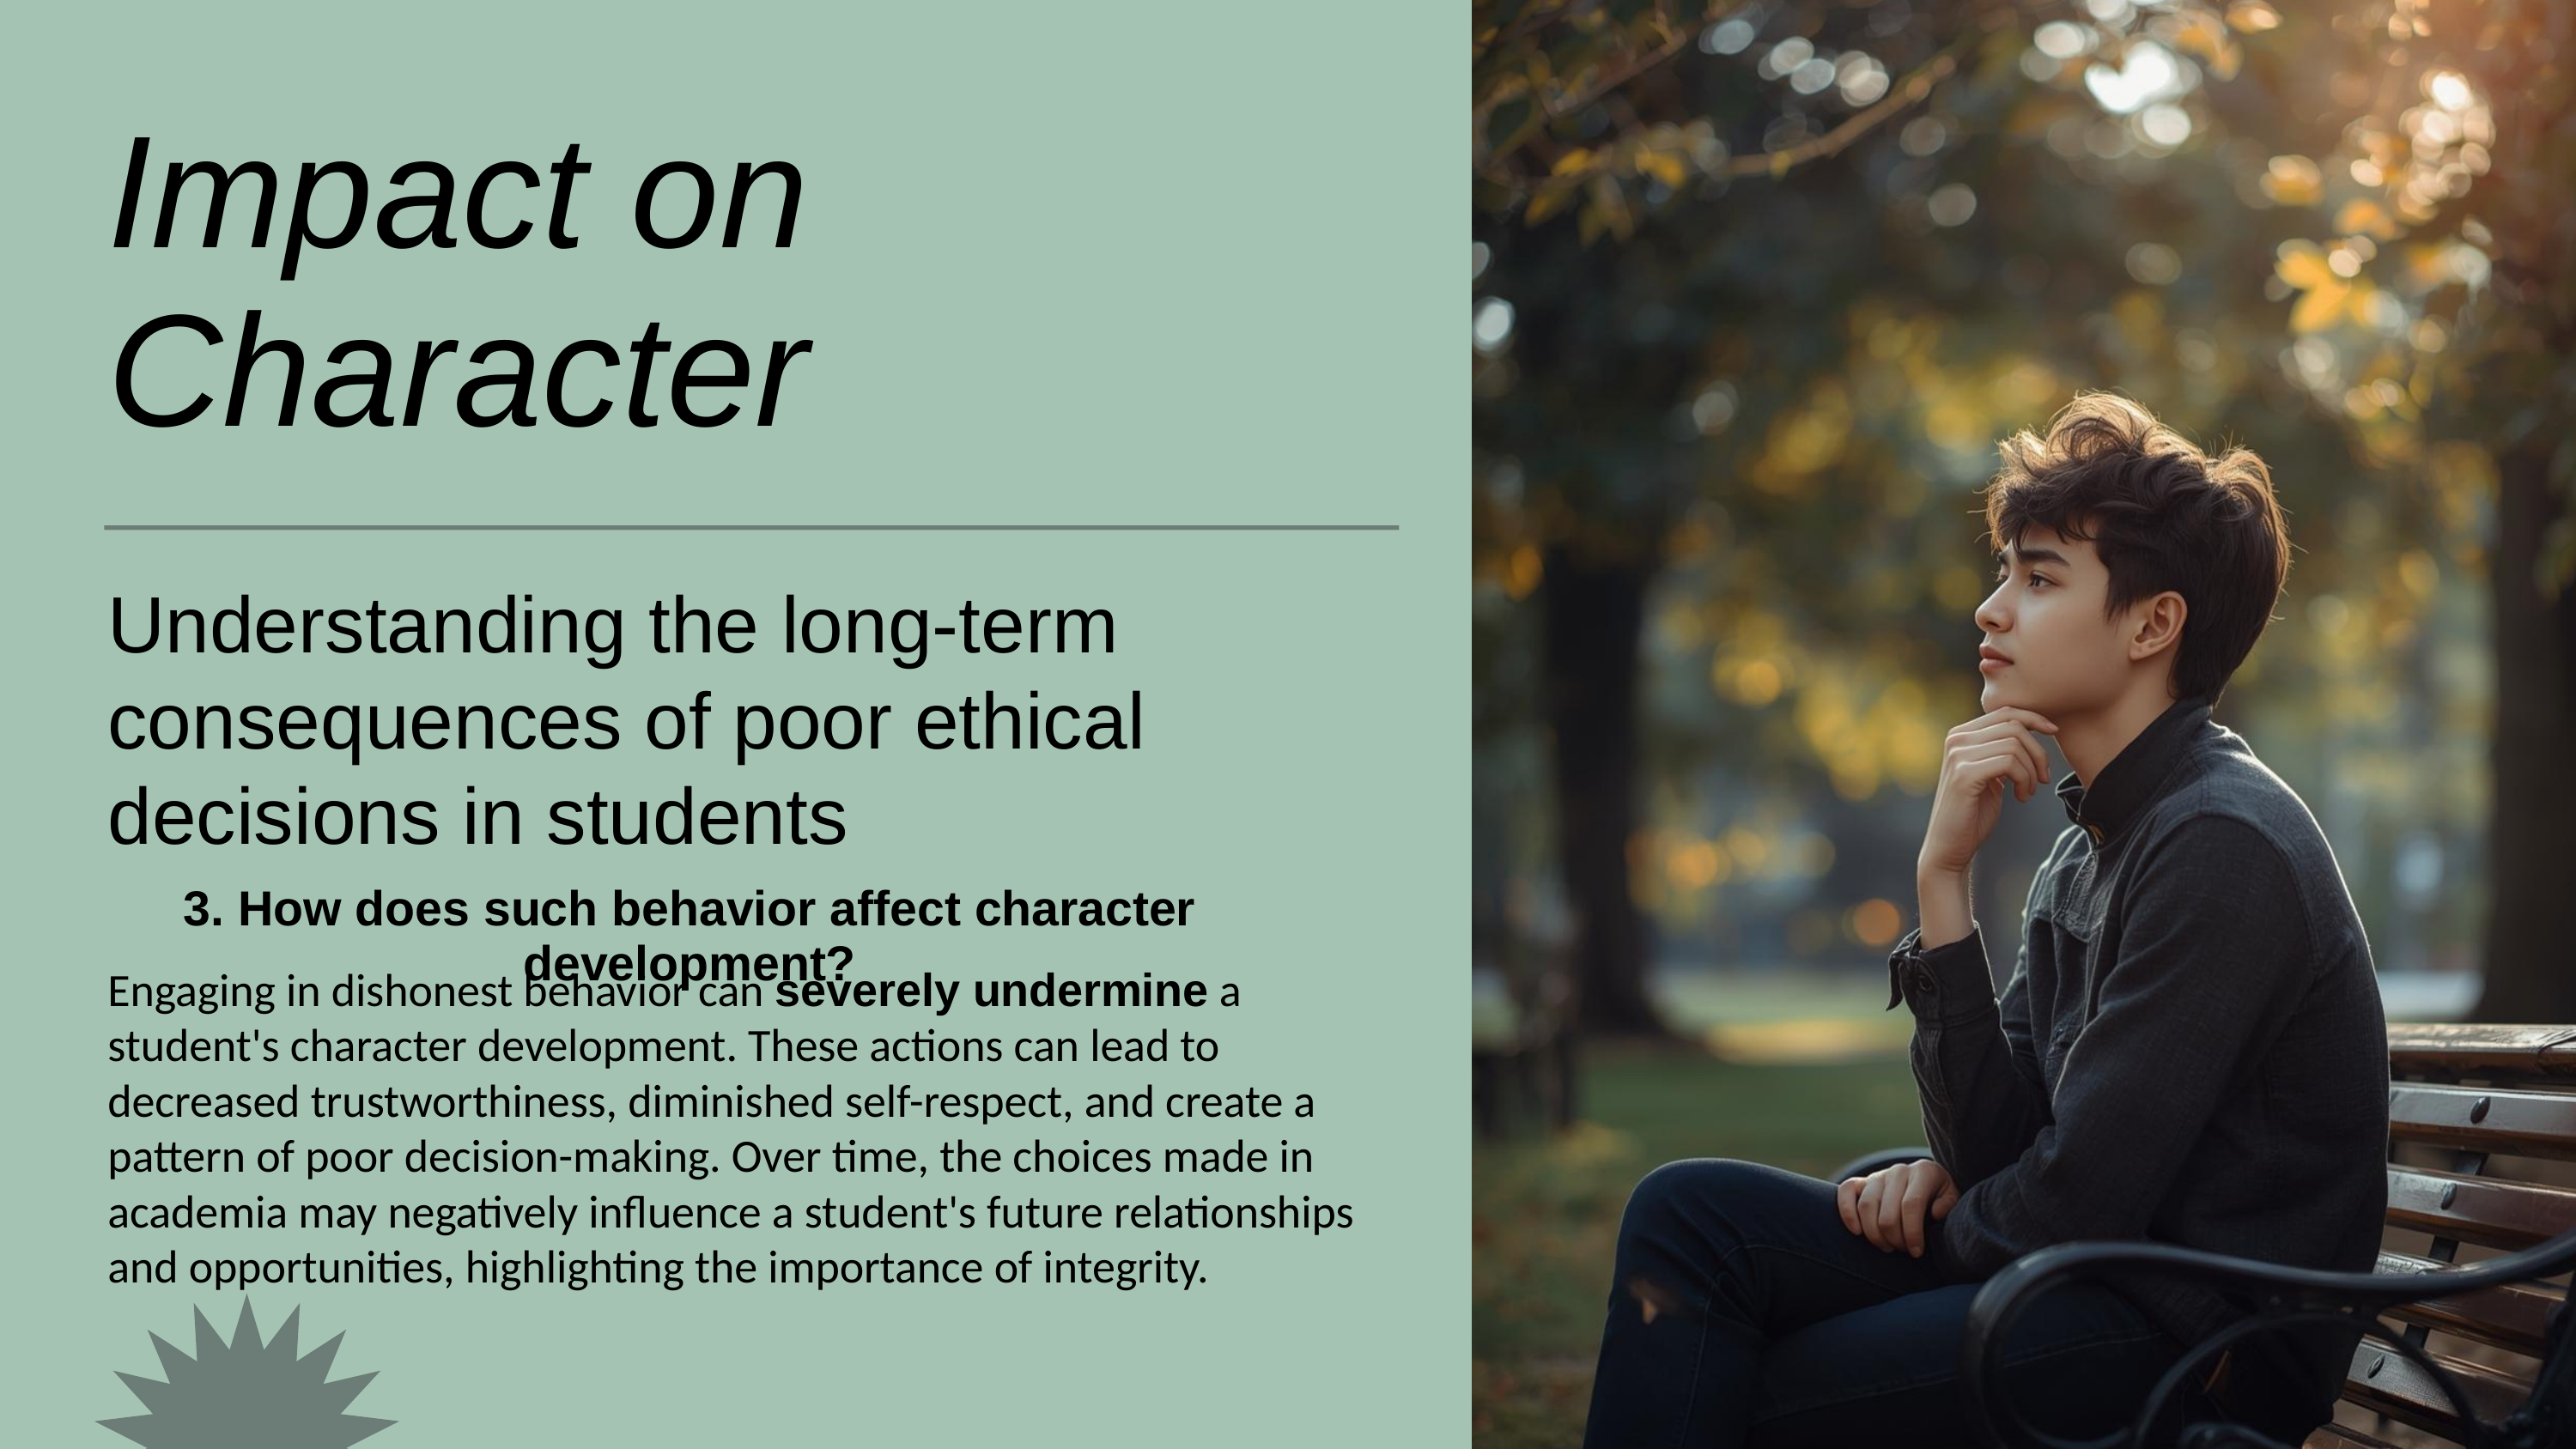

Impact on Character

Understanding the long-term consequences of poor ethical decisions in students
Engaging in dishonest behavior can severely undermine a student's character development. These actions can lead to decreased trustworthiness, diminished self-respect, and create a pattern of poor decision-making. Over time, the choices made in academia may negatively influence a student's future relationships and opportunities, highlighting the importance of integrity.
3. How does such behavior affect character development?